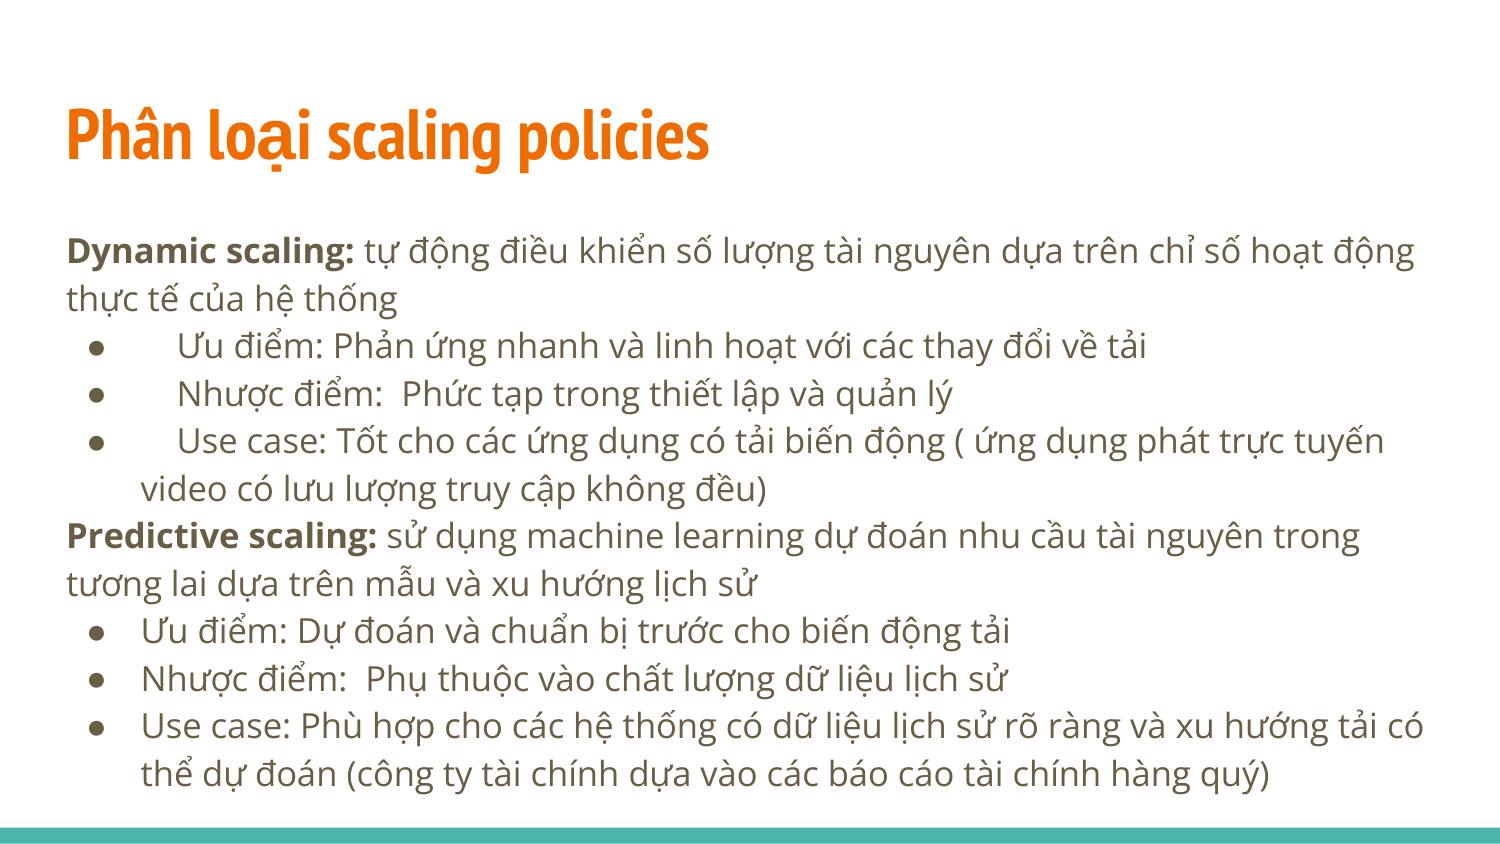

# Phân loại scaling policies
Dynamic scaling: tự động điều khiển số lượng tài nguyên dựa trên chỉ số hoạt động thực tế của hệ thống
    Ưu điểm: Phản ứng nhanh và linh hoạt với các thay đổi về tải
    Nhược điểm:  Phức tạp trong thiết lập và quản lý
    Use case: Tốt cho các ứng dụng có tải biến động ( ứng dụng phát trực tuyến video có lưu lượng truy cập không đều)
Predictive scaling: sử dụng machine learning dự đoán nhu cầu tài nguyên trong tương lai dựa trên mẫu và xu hướng lịch sử
Ưu điểm: Dự đoán và chuẩn bị trước cho biến động tải
Nhược điểm:  Phụ thuộc vào chất lượng dữ liệu lịch sử
Use case: Phù hợp cho các hệ thống có dữ liệu lịch sử rõ ràng và xu hướng tải có thể dự đoán (công ty tài chính dựa vào các báo cáo tài chính hàng quý)